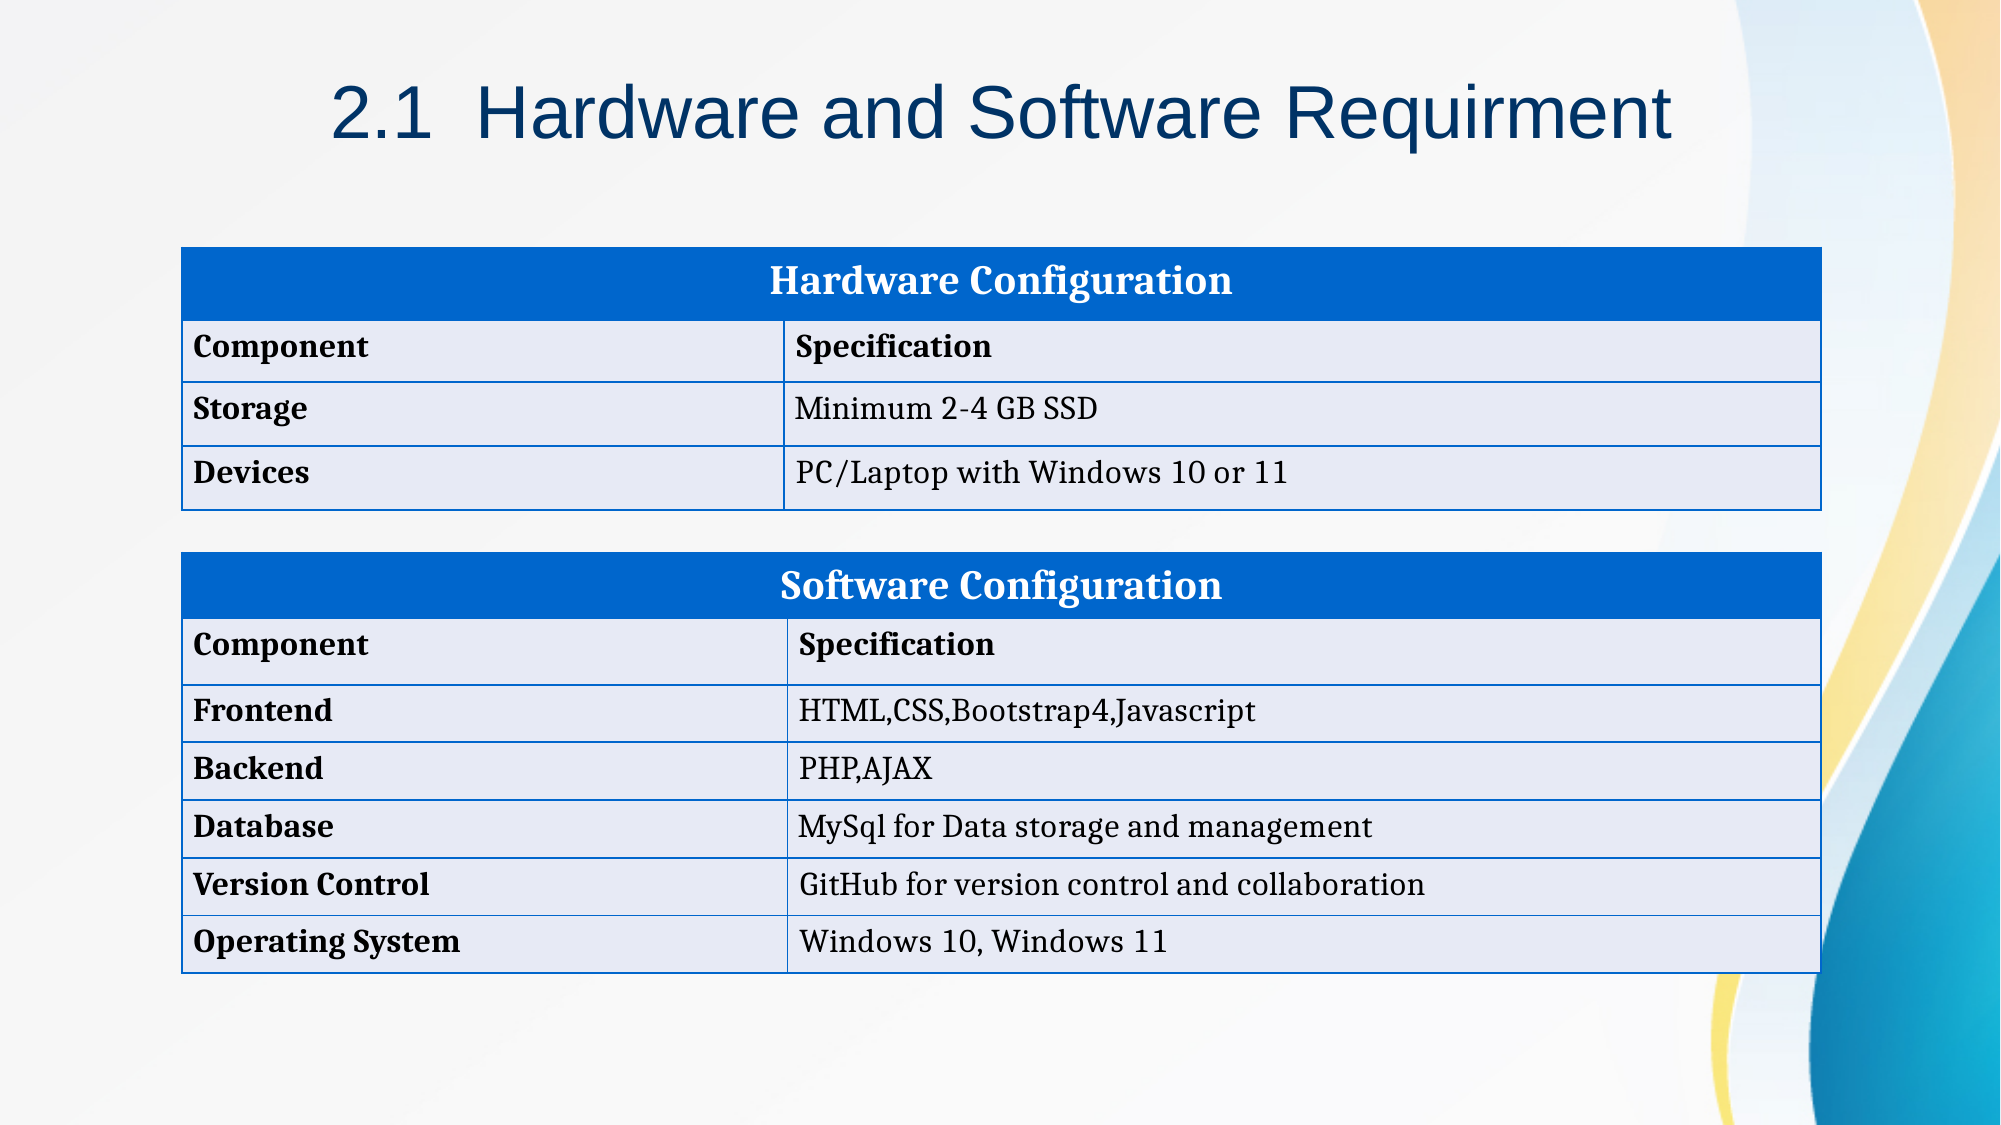

2.1  Hardware and Software Requirment
| Hardware Configuration |  |
| --- | --- |
| Component | Specification |
| Storage | Minimum 2-4 GB SSD |
| Devices | PC/Laptop with Windows 10 or 11 |
| Software Configuration |  |
| --- | --- |
| Component | Specification |
| Frontend | HTML,CSS,Bootstrap4,Javascript |
| Backend | PHP,AJAX |
| Database | MySql for Data storage and management |
| Version Control | GitHub for version control and collaboration |
| Operating System | Windows 10, Windows 11 |